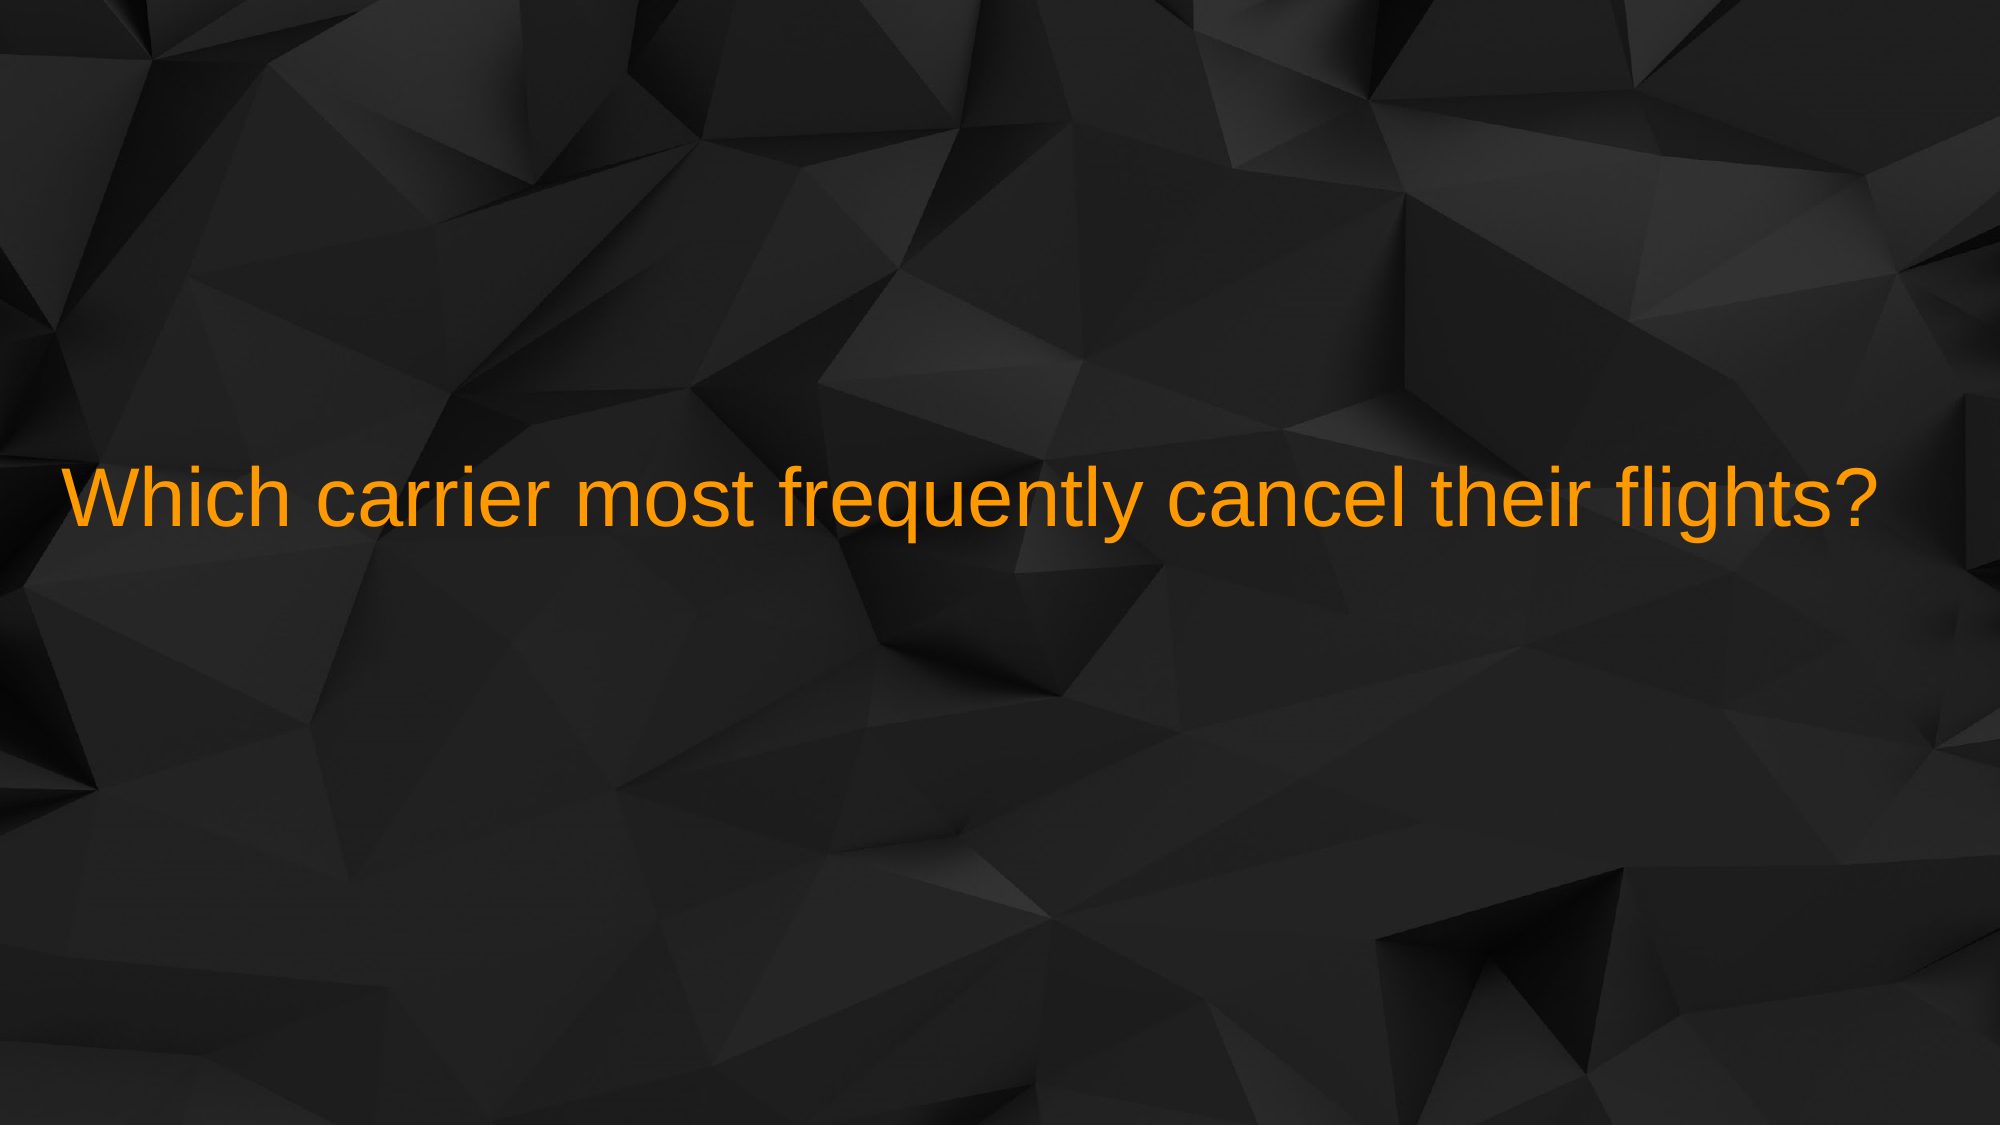

Which carrier most frequently cancel their flights?